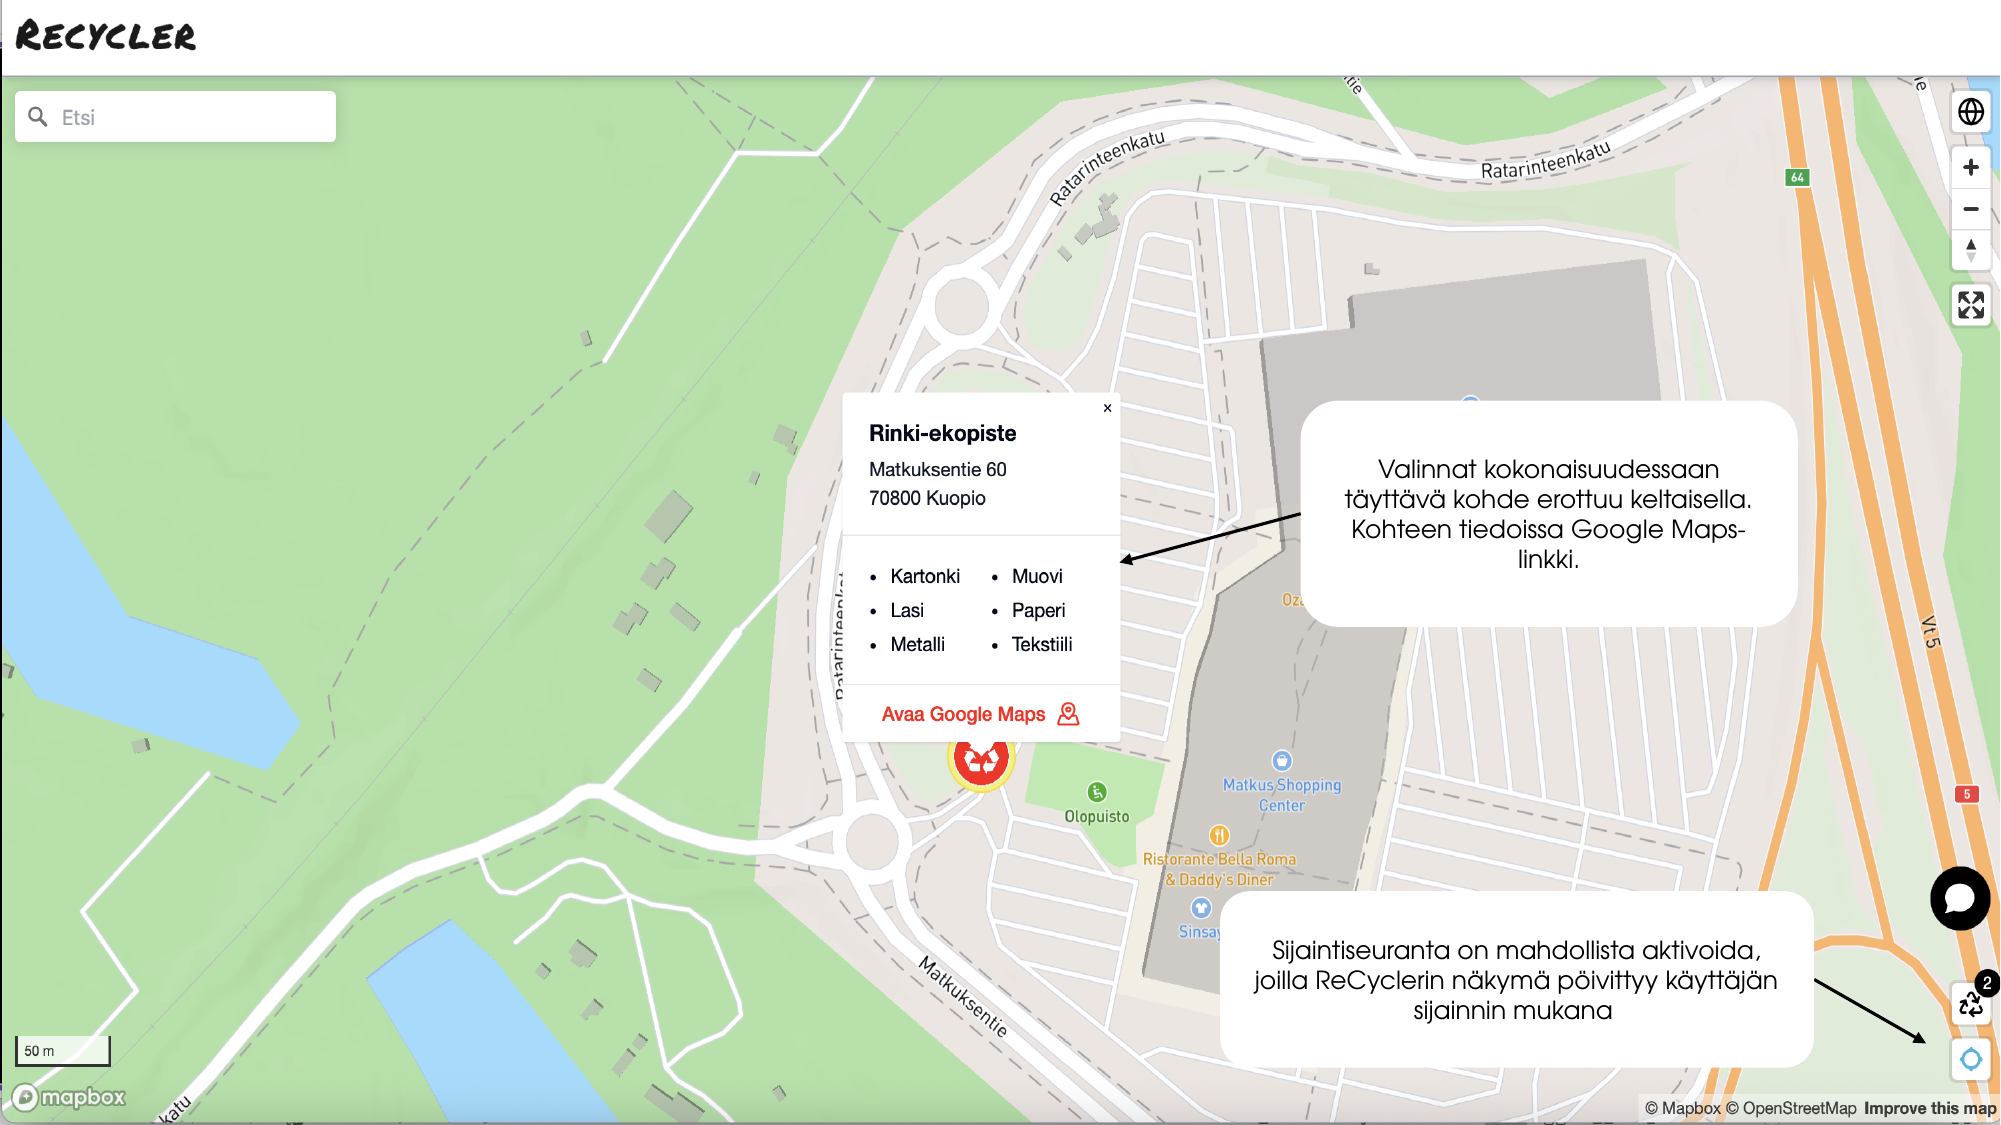

Valinnat kokonaisuudessaan täyttävä kohde erottuu keltaisella. Kohteen tiedoissa Google Maps- linkki.
Sijaintiseuranta on mahdollista aktivoida, joilla ReCyclerin näkymä pöivittyy käyttäjän sijainnin mukana